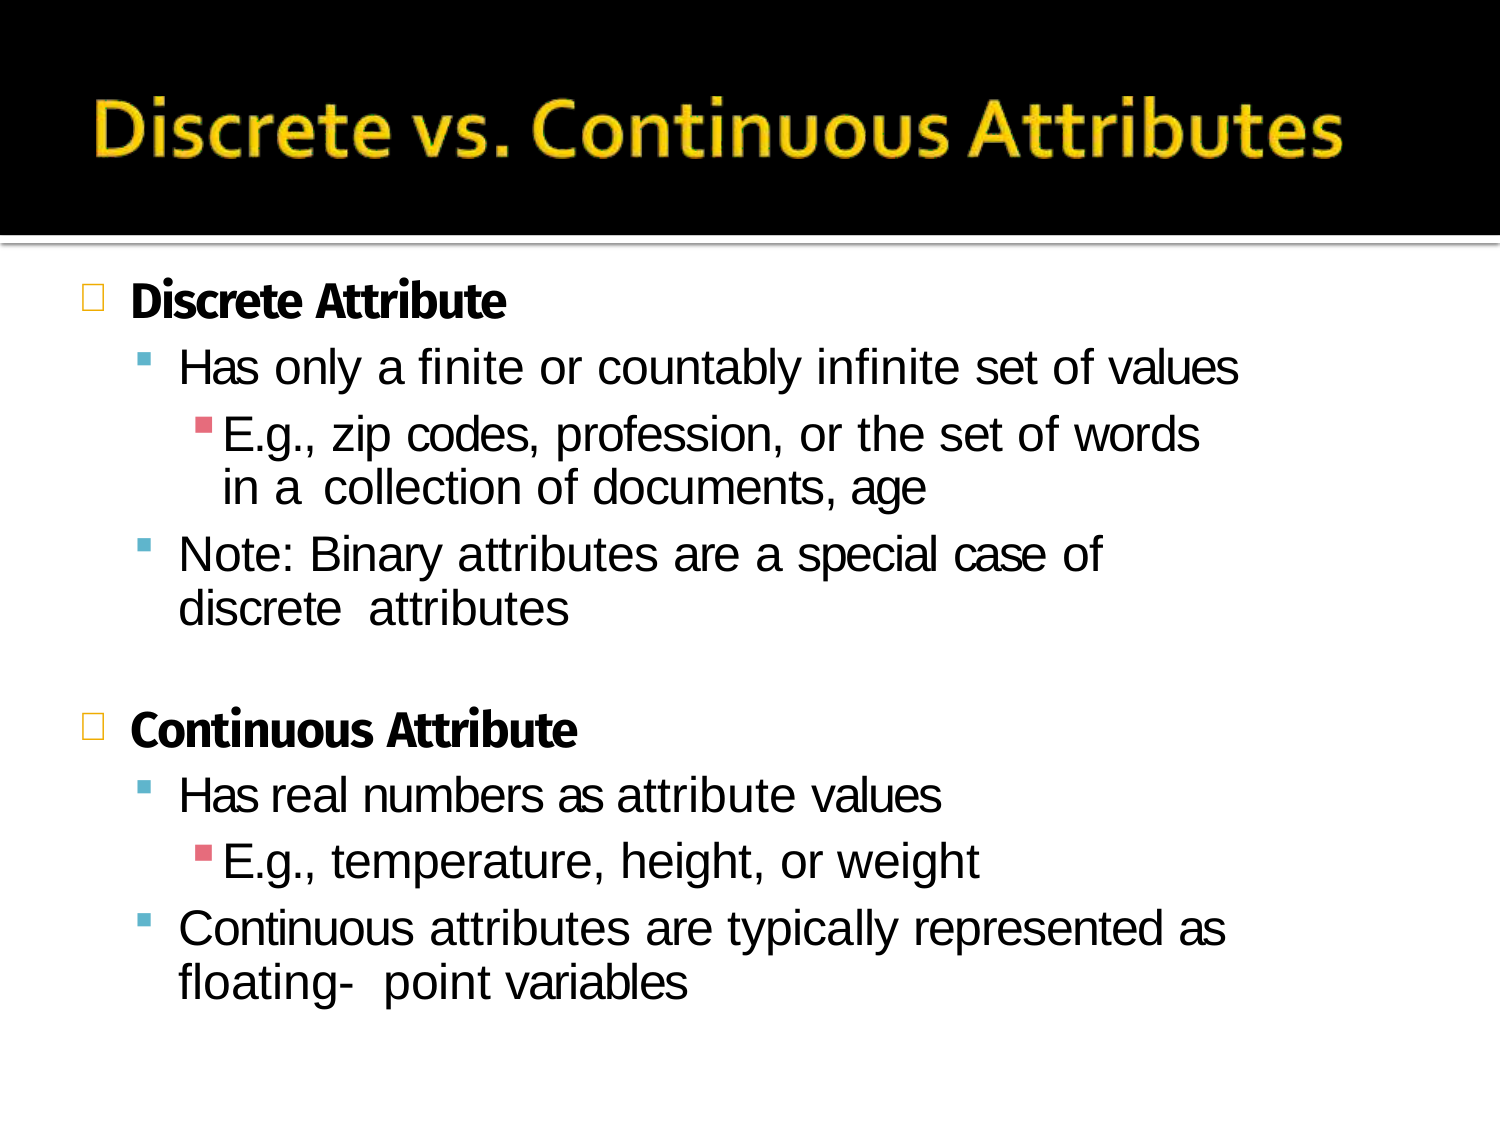

Discrete Attribute
Has only a finite or countably infinite set of values
E.g., zip codes, profession, or the set of words in a  collection of documents, age
Note: Binary attributes are a special case of discrete  attributes

Continuous Attribute
Has real numbers as attribute values
E.g., temperature, height, or weight
Continuous attributes are typically represented as floating-  point variables